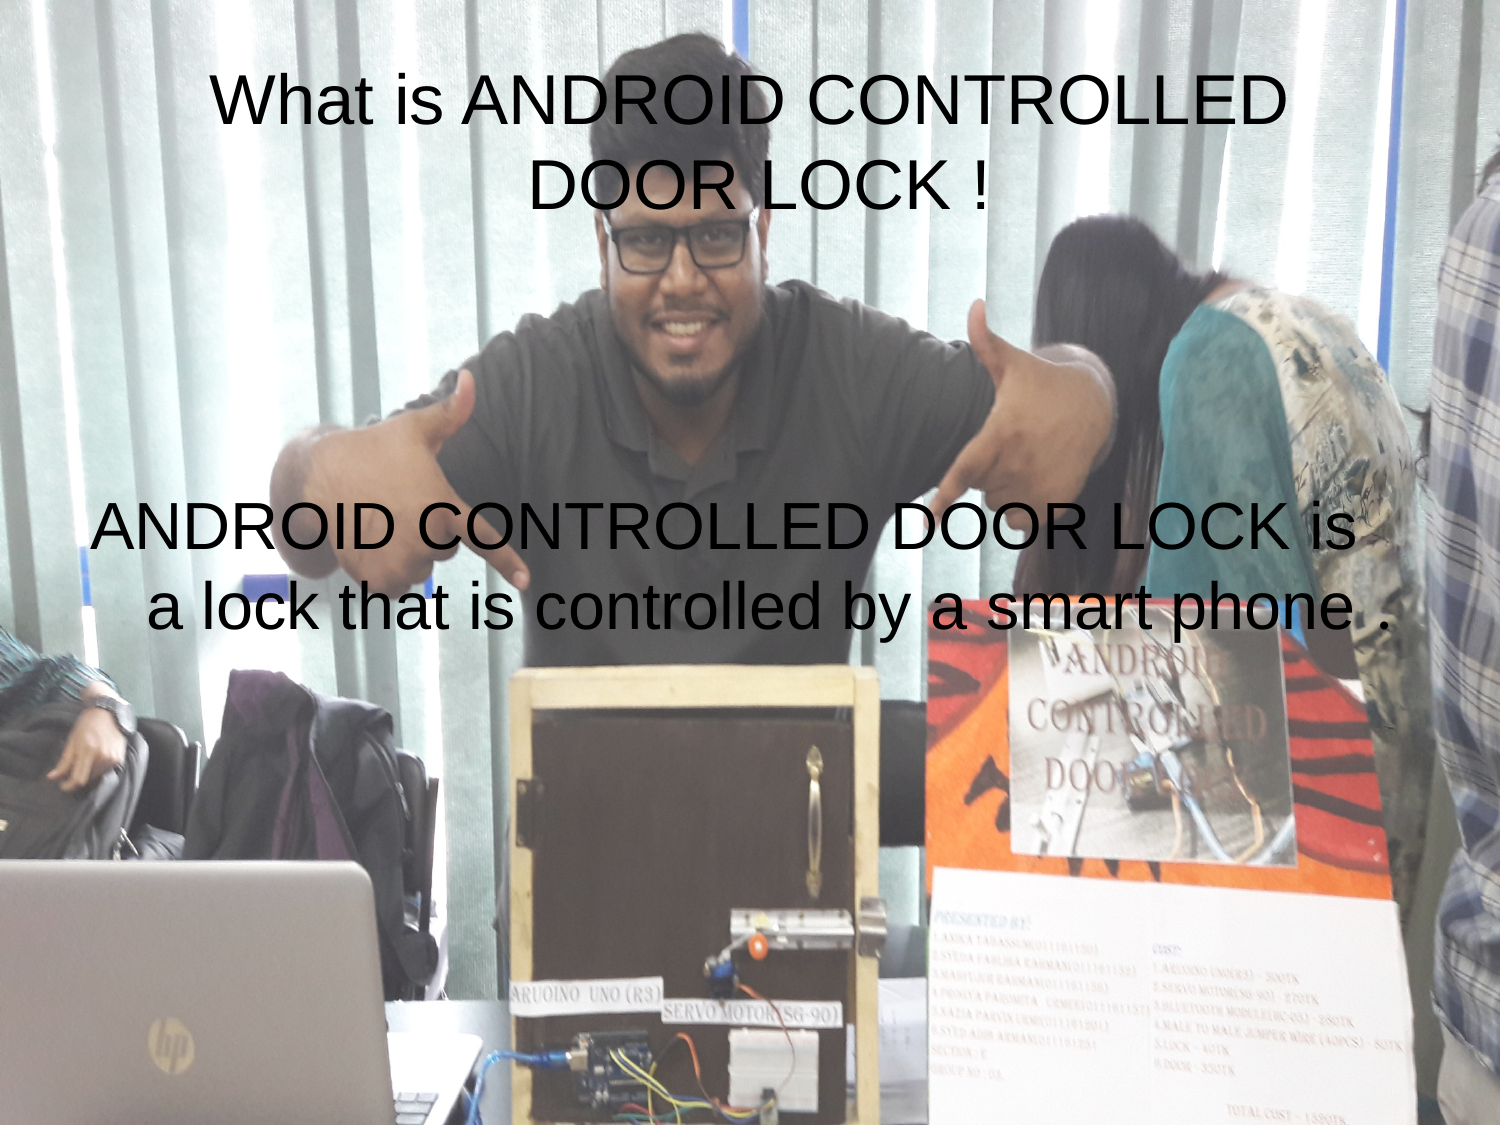

# What is ANDROID CONTROLLED DOOR LOCK !
ANDROID CONTROLLED DOOR LOCK is a lock that is controlled by a smart phone .